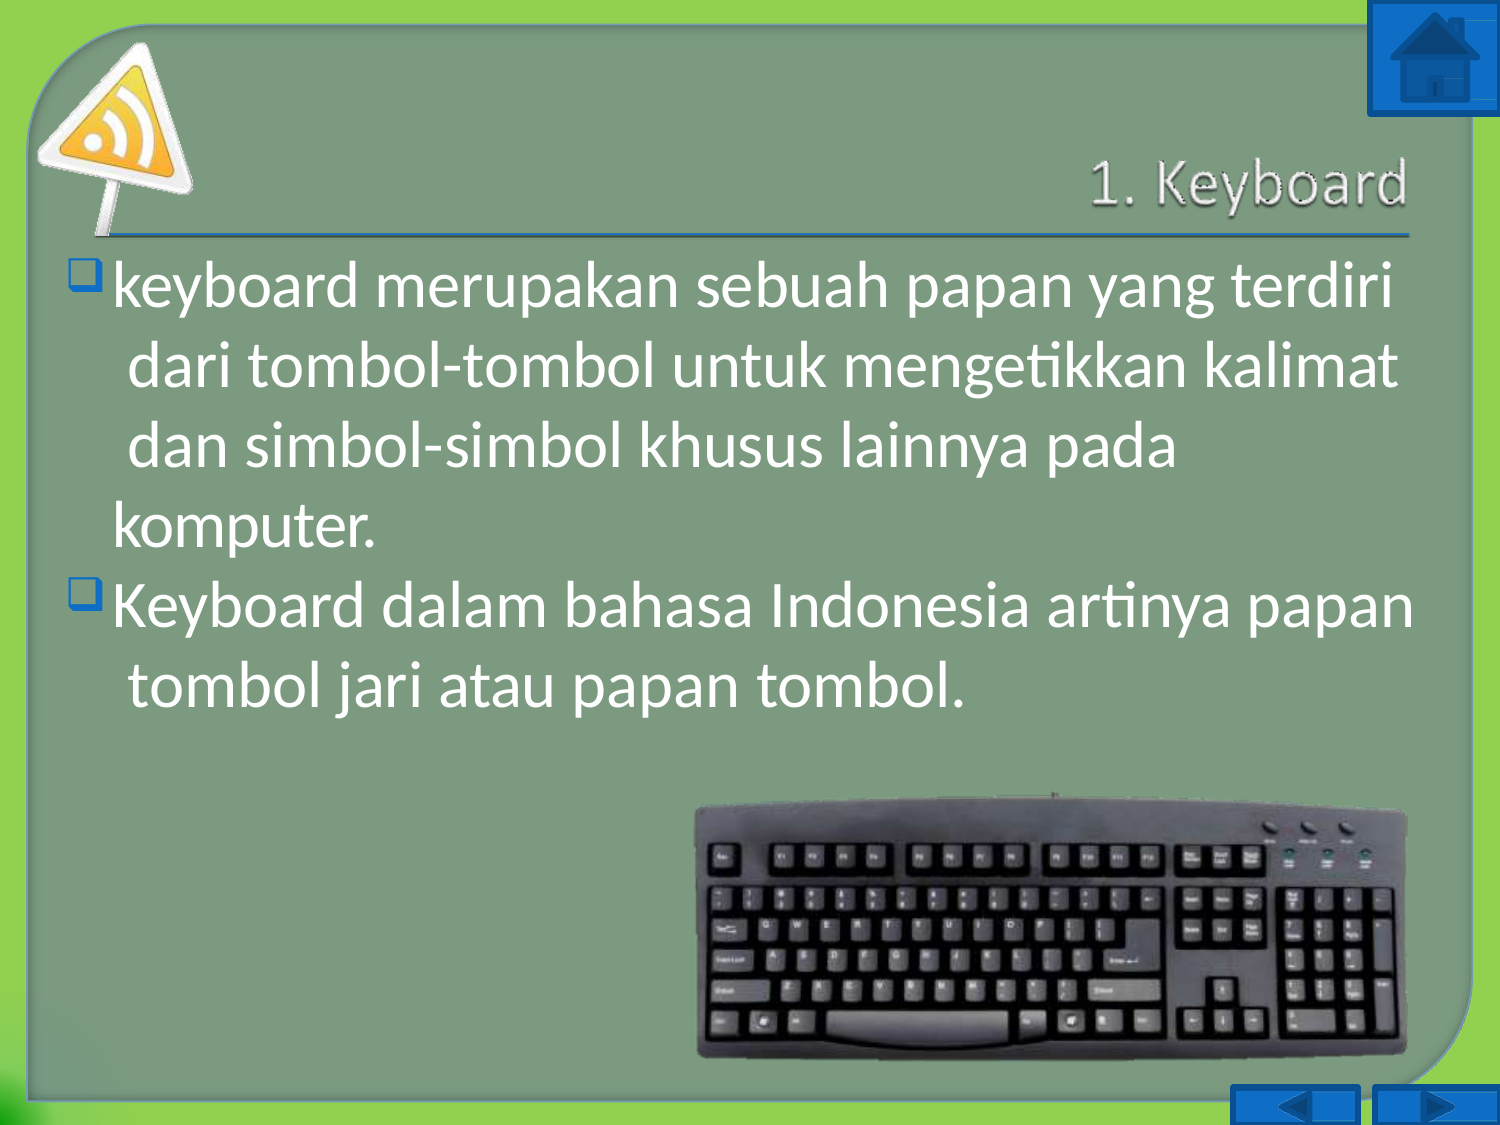

keyboard merupakan sebuah papan yang terdiri  dari tombol-tombol untuk mengetikkan kalimat  dan simbol-simbol khusus lainnya pada  komputer.
Keyboard dalam bahasa Indonesia artinya papan  tombol jari atau papan tombol.